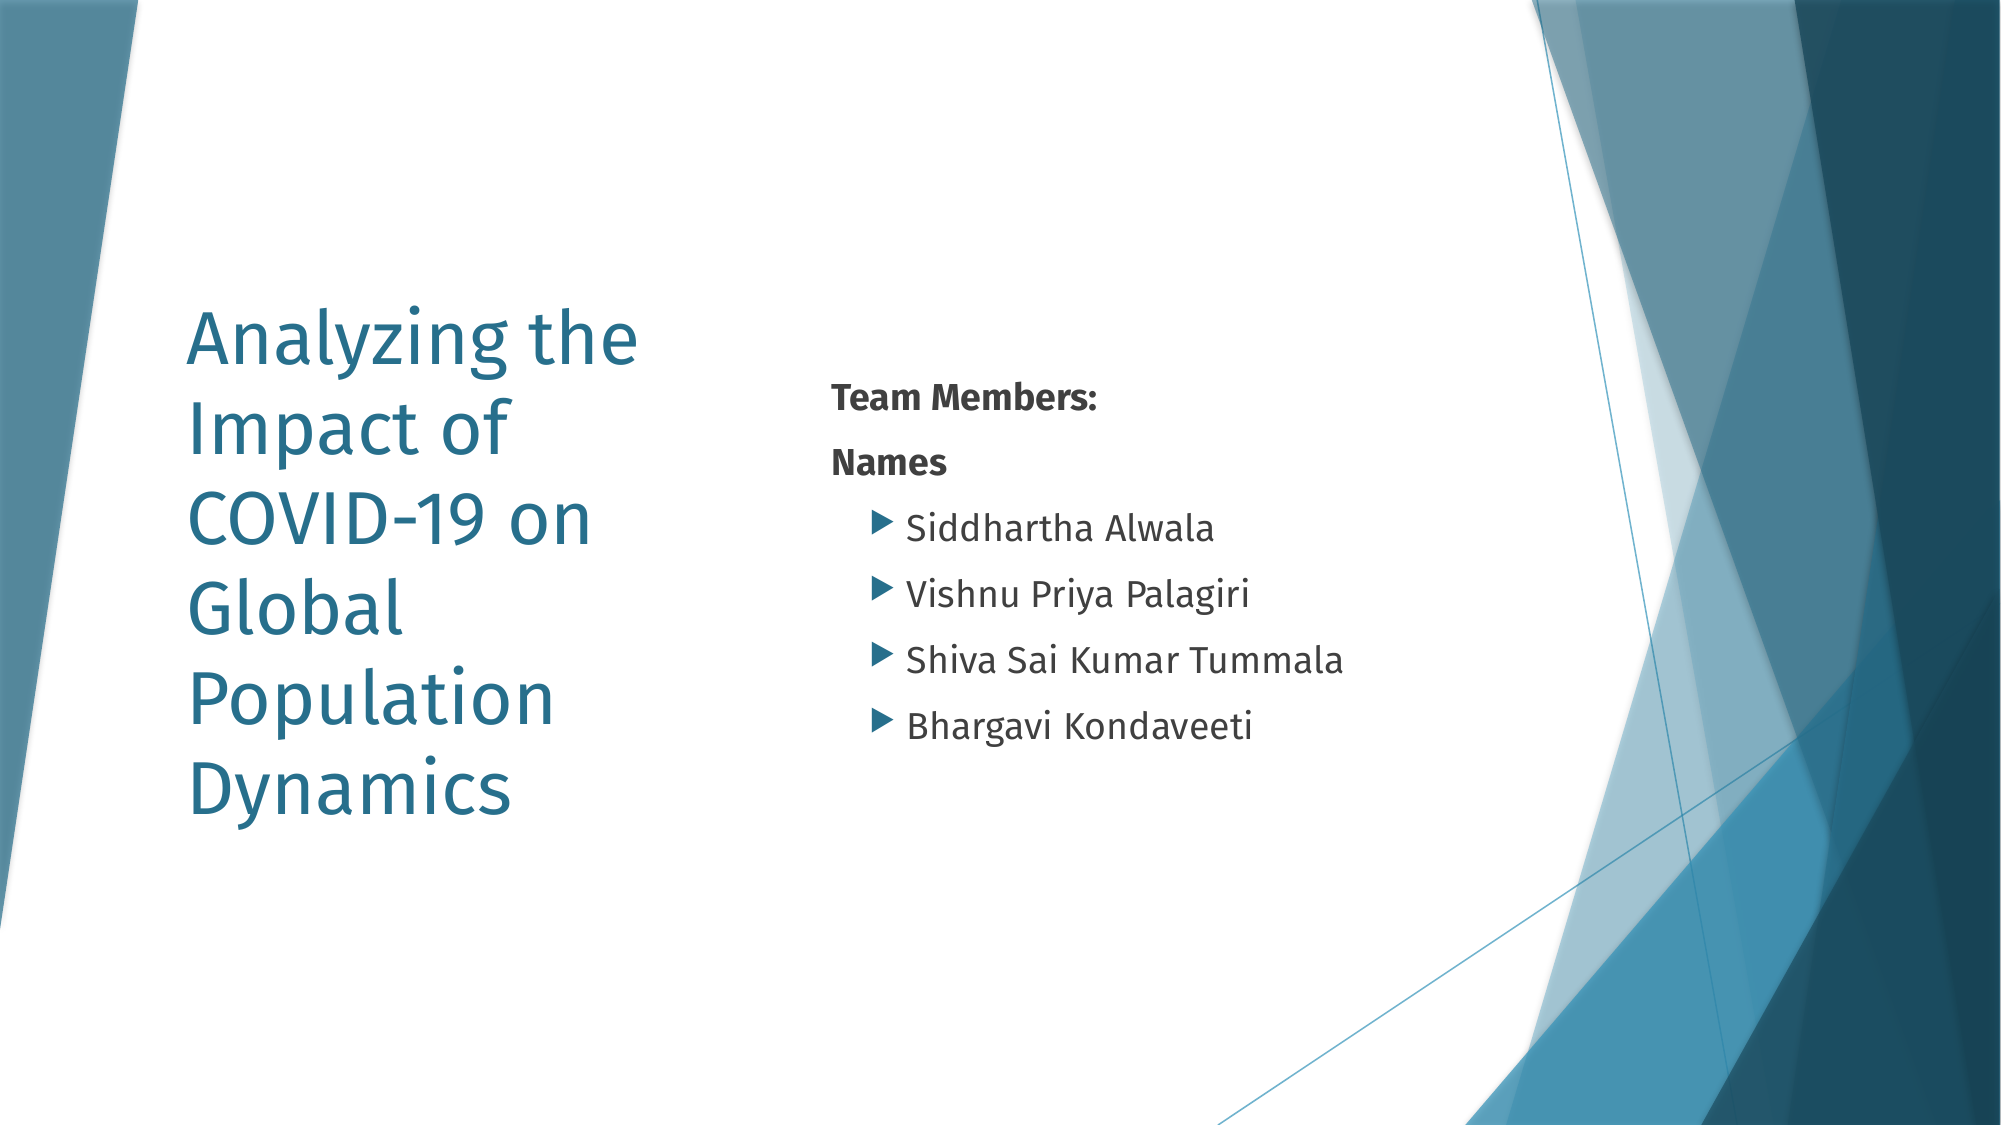

Team Members:
Names
Siddhartha Alwala
Vishnu Priya Palagiri
Shiva Sai Kumar Tummala
Bhargavi Kondaveeti
# Analyzing the Impact of COVID-19 on Global Population Dynamics